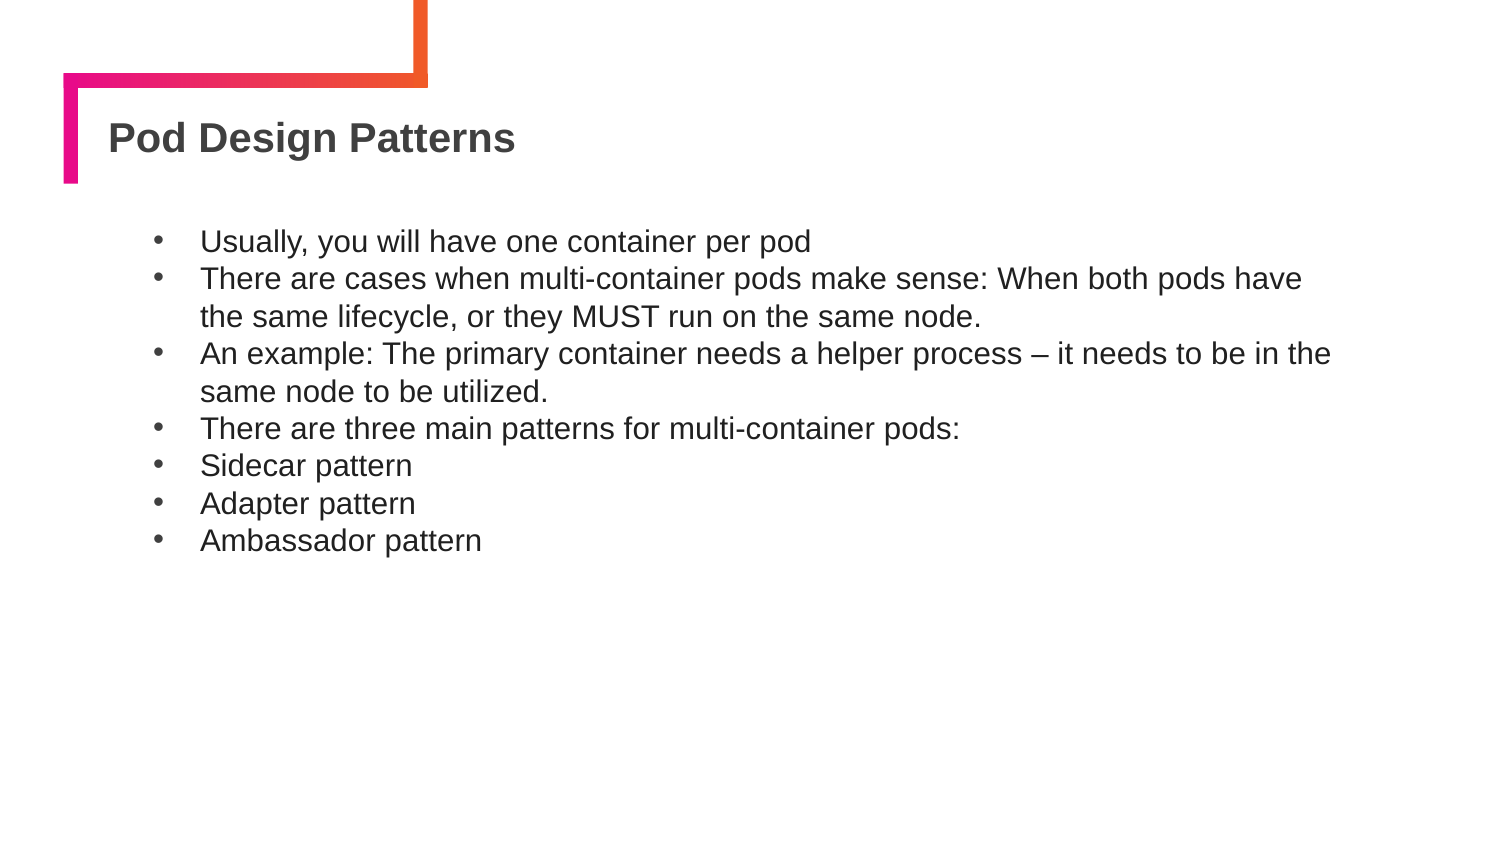

# Pod Design Patterns
Usually, you will have one container per pod
There are cases when multi-container pods make sense: When both pods have the same lifecycle, or they MUST run on the same node.
An example: The primary container needs a helper process – it needs to be in the same node to be utilized.
There are three main patterns for multi-container pods:
Sidecar pattern
Adapter pattern
Ambassador pattern
111